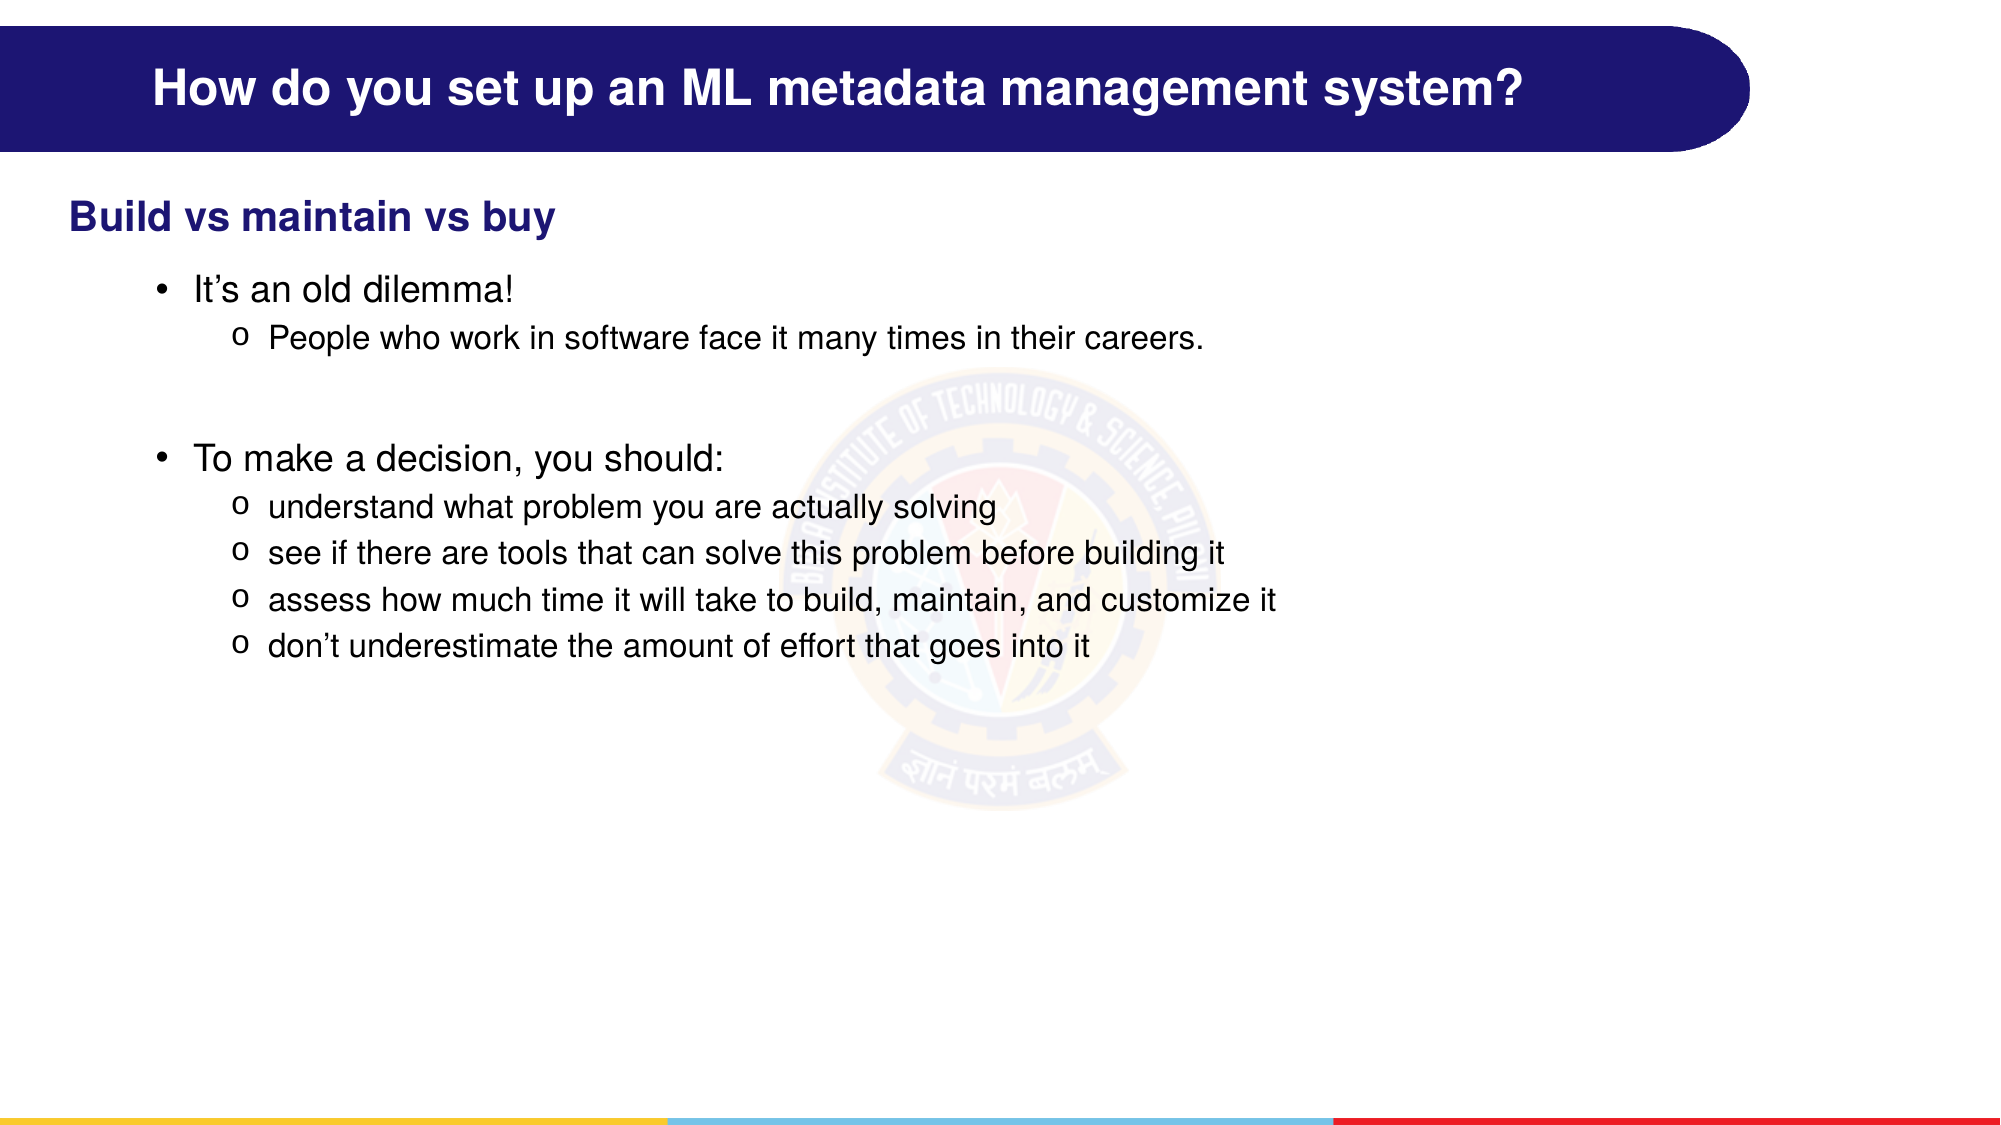

# How do you set up an ML metadata management system?
Build vs maintain vs buy
It’s an old dilemma!
People who work in software face it many times in their careers.

To make a decision, you should:
understand what problem you are actually solving
see if there are tools that can solve this problem before building it
assess how much time it will take to build, maintain, and customize it
don’t underestimate the amount of effort that goes into it